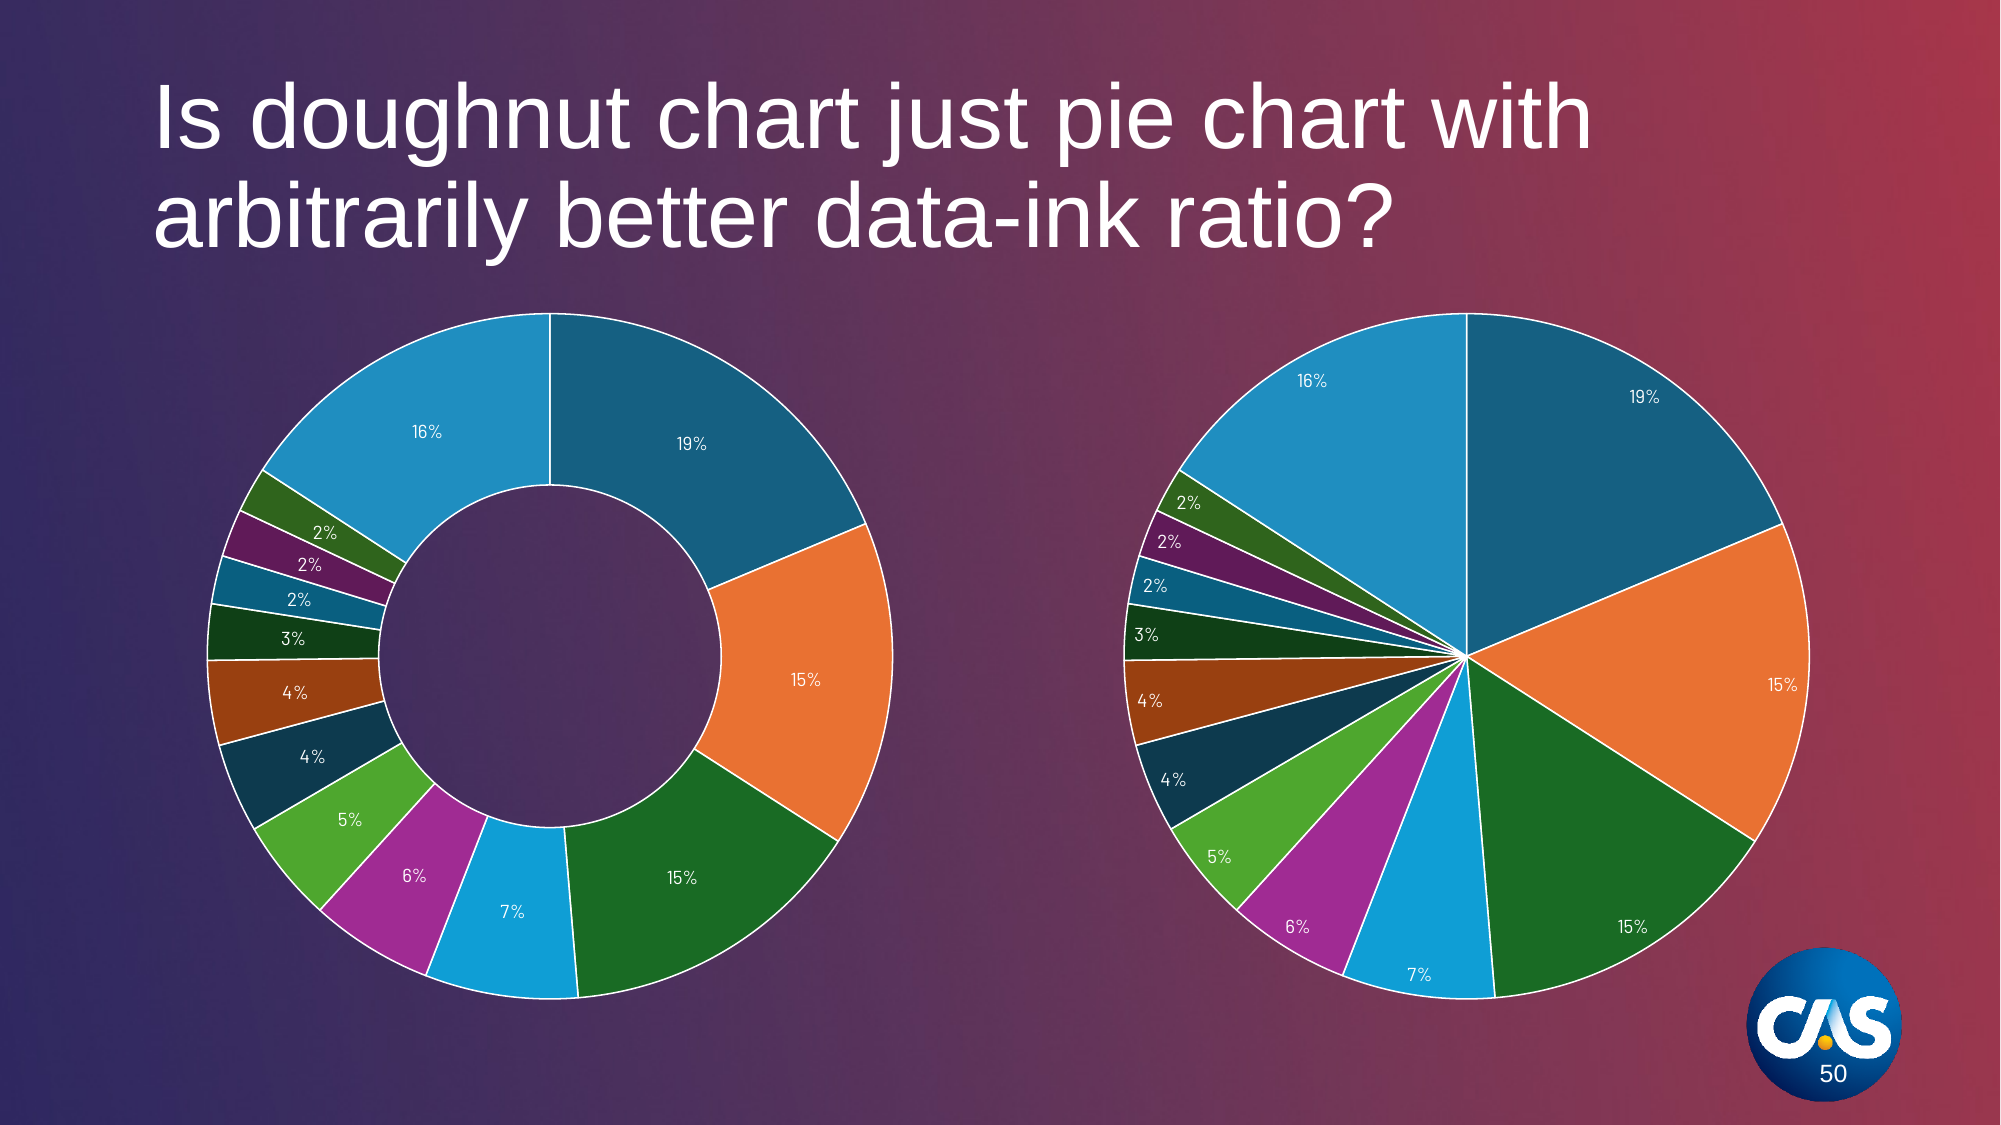

# Is doughnut chart just pie chart with arbitrarily better data-ink ratio?

### Chart

| Category | 2023 Y |
|---|---|
| Other Private Passenger Auto Liability | 0.1867459147877331 |
| Private Passenger Auto Physical Damage | 0.1540872969014307 |
| Homeowners Multiple Peril | 0.14601014675691423 |
| Other Liability: Occurrence | 0.07222040200547573 |
| Workers' Compensation | 0.058141309069469994 |
| Other Commercial Auto Liability | 0.04865303005321367 |
| Other Liability: Claims Made | 0.04225279767370821 |
| Commercial Multiple Peril (Non-Liability) | 0.03998019028817976 |
| Inland Marine | 0.02651536536257628 |
| Commercial Multiple Peril (Liability) | 0.02281456313098854 |
| Fire | 0.022634724085486294 |
| Allied Lines (Sub) | 0.02151407112445791 |
| Other | 0.15843018876036552 |

### Chart

| Category | 2023 Y |
|---|---|
| Other Private Passenger Auto Liability | 0.1867459147877331 |
| Private Passenger Auto Physical Damage | 0.1540872969014307 |
| Homeowners Multiple Peril | 0.14601014675691423 |
| Other Liability: Occurrence | 0.07222040200547573 |
| Workers' Compensation | 0.058141309069469994 |
| Other Commercial Auto Liability | 0.04865303005321367 |
| Other Liability: Claims Made | 0.04225279767370821 |
| Commercial Multiple Peril (Non-Liability) | 0.03998019028817976 |
| Inland Marine | 0.02651536536257628 |
| Commercial Multiple Peril (Liability) | 0.02281456313098854 |
| Fire | 0.022634724085486294 |
| Allied Lines (Sub) | 0.02151407112445791 |
| Other | 0.15843018876036552 |
50